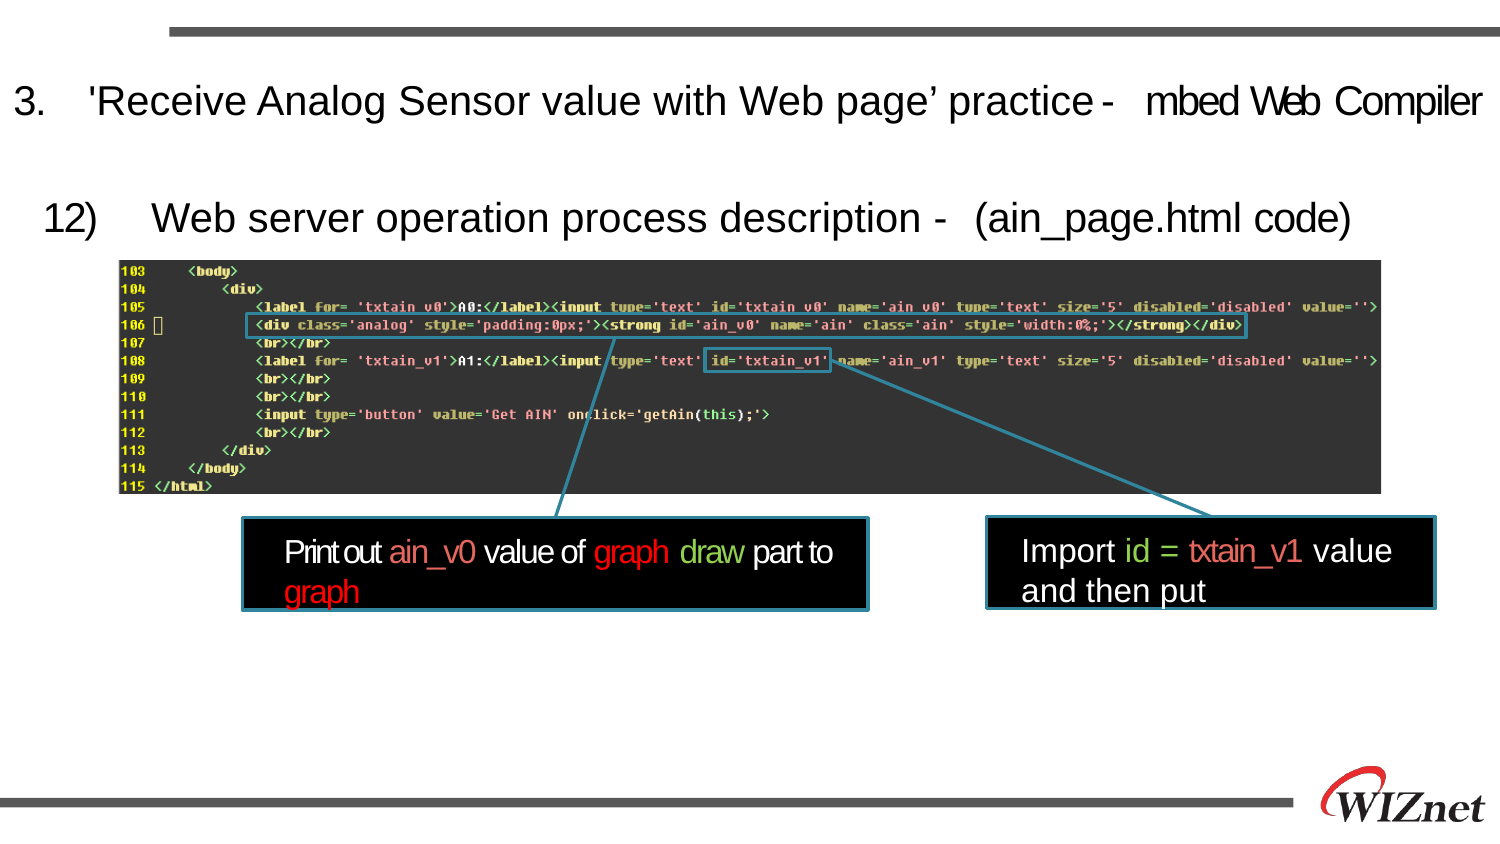

# 3.	 'Receive Analog Sensor value with Web page’ practice   - mbed Web Compiler
12)	 Web server operation process description - (ain_page.html code)

Import id = txtain_v1 value and then put
Print out ain_v0 value of graph draw part to graph